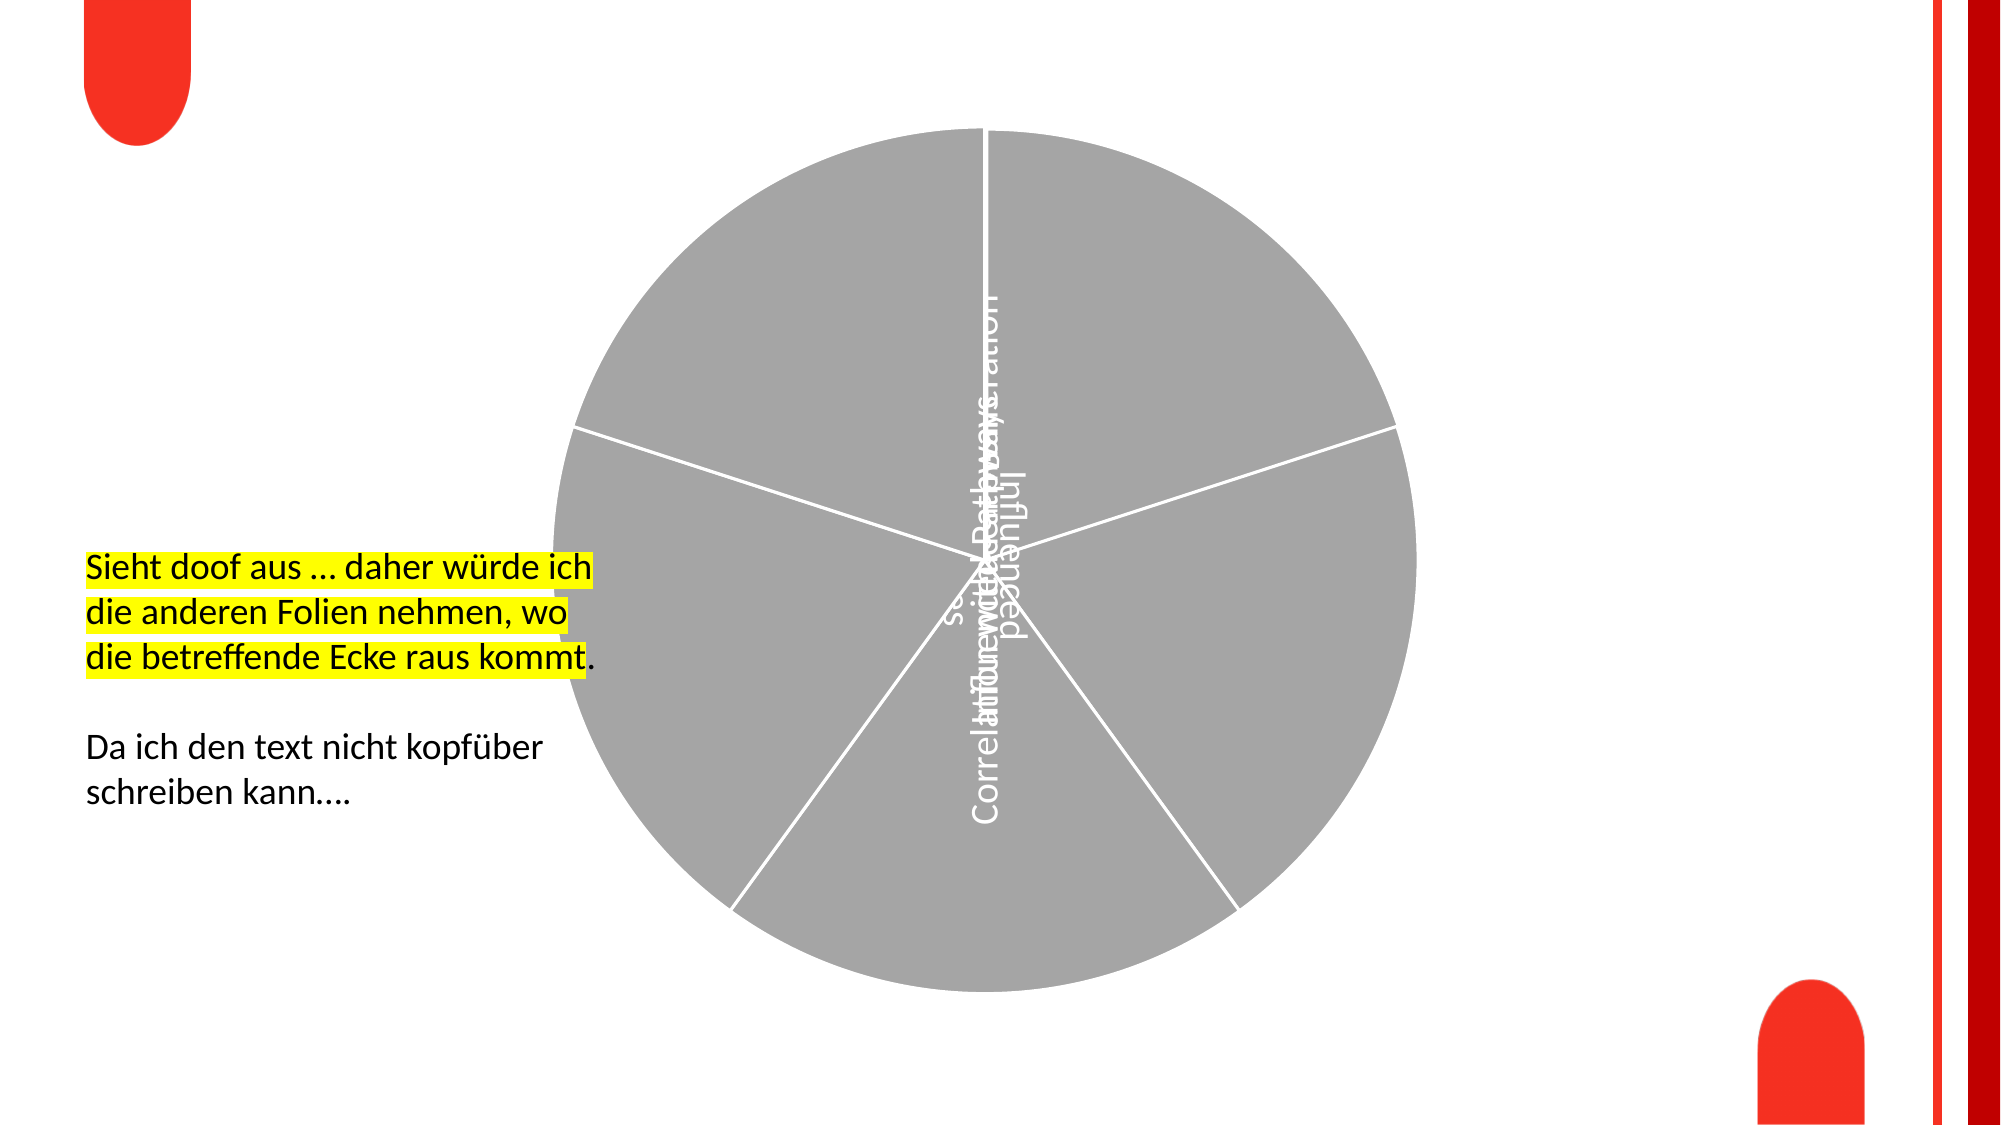

Broad Analysis
Influenced Genes
Influenced
Cell lines
Correlation with cell proliferation
Influenced Pathways

Sieht doof aus … daher würde ich die anderen Folien nehmen, wo die betreffende Ecke raus kommt.

Da ich den text nicht kopfüber schreiben kann….